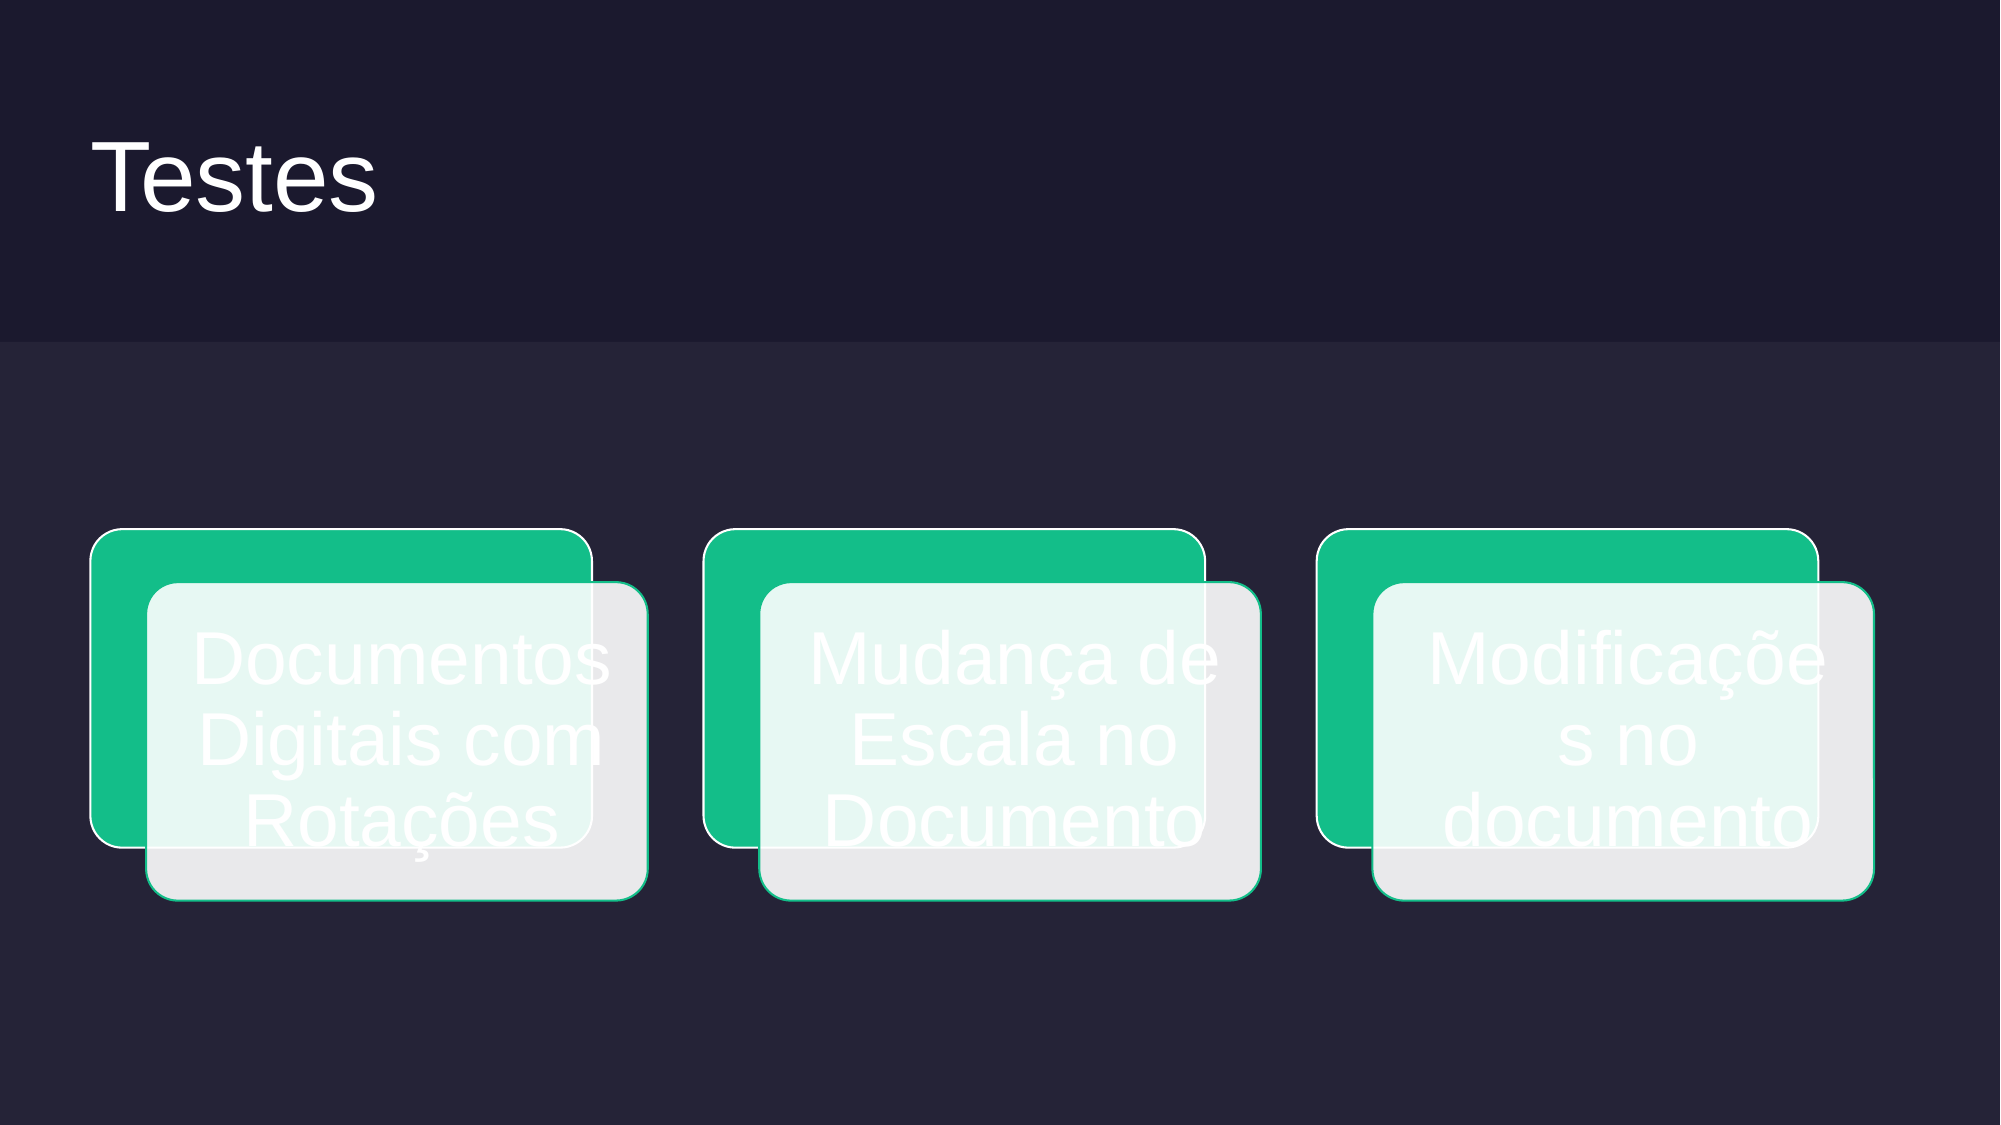

# Testes

Documentos Digitais com Rotações
Mudança de Escala no Documento
Modificações no documento